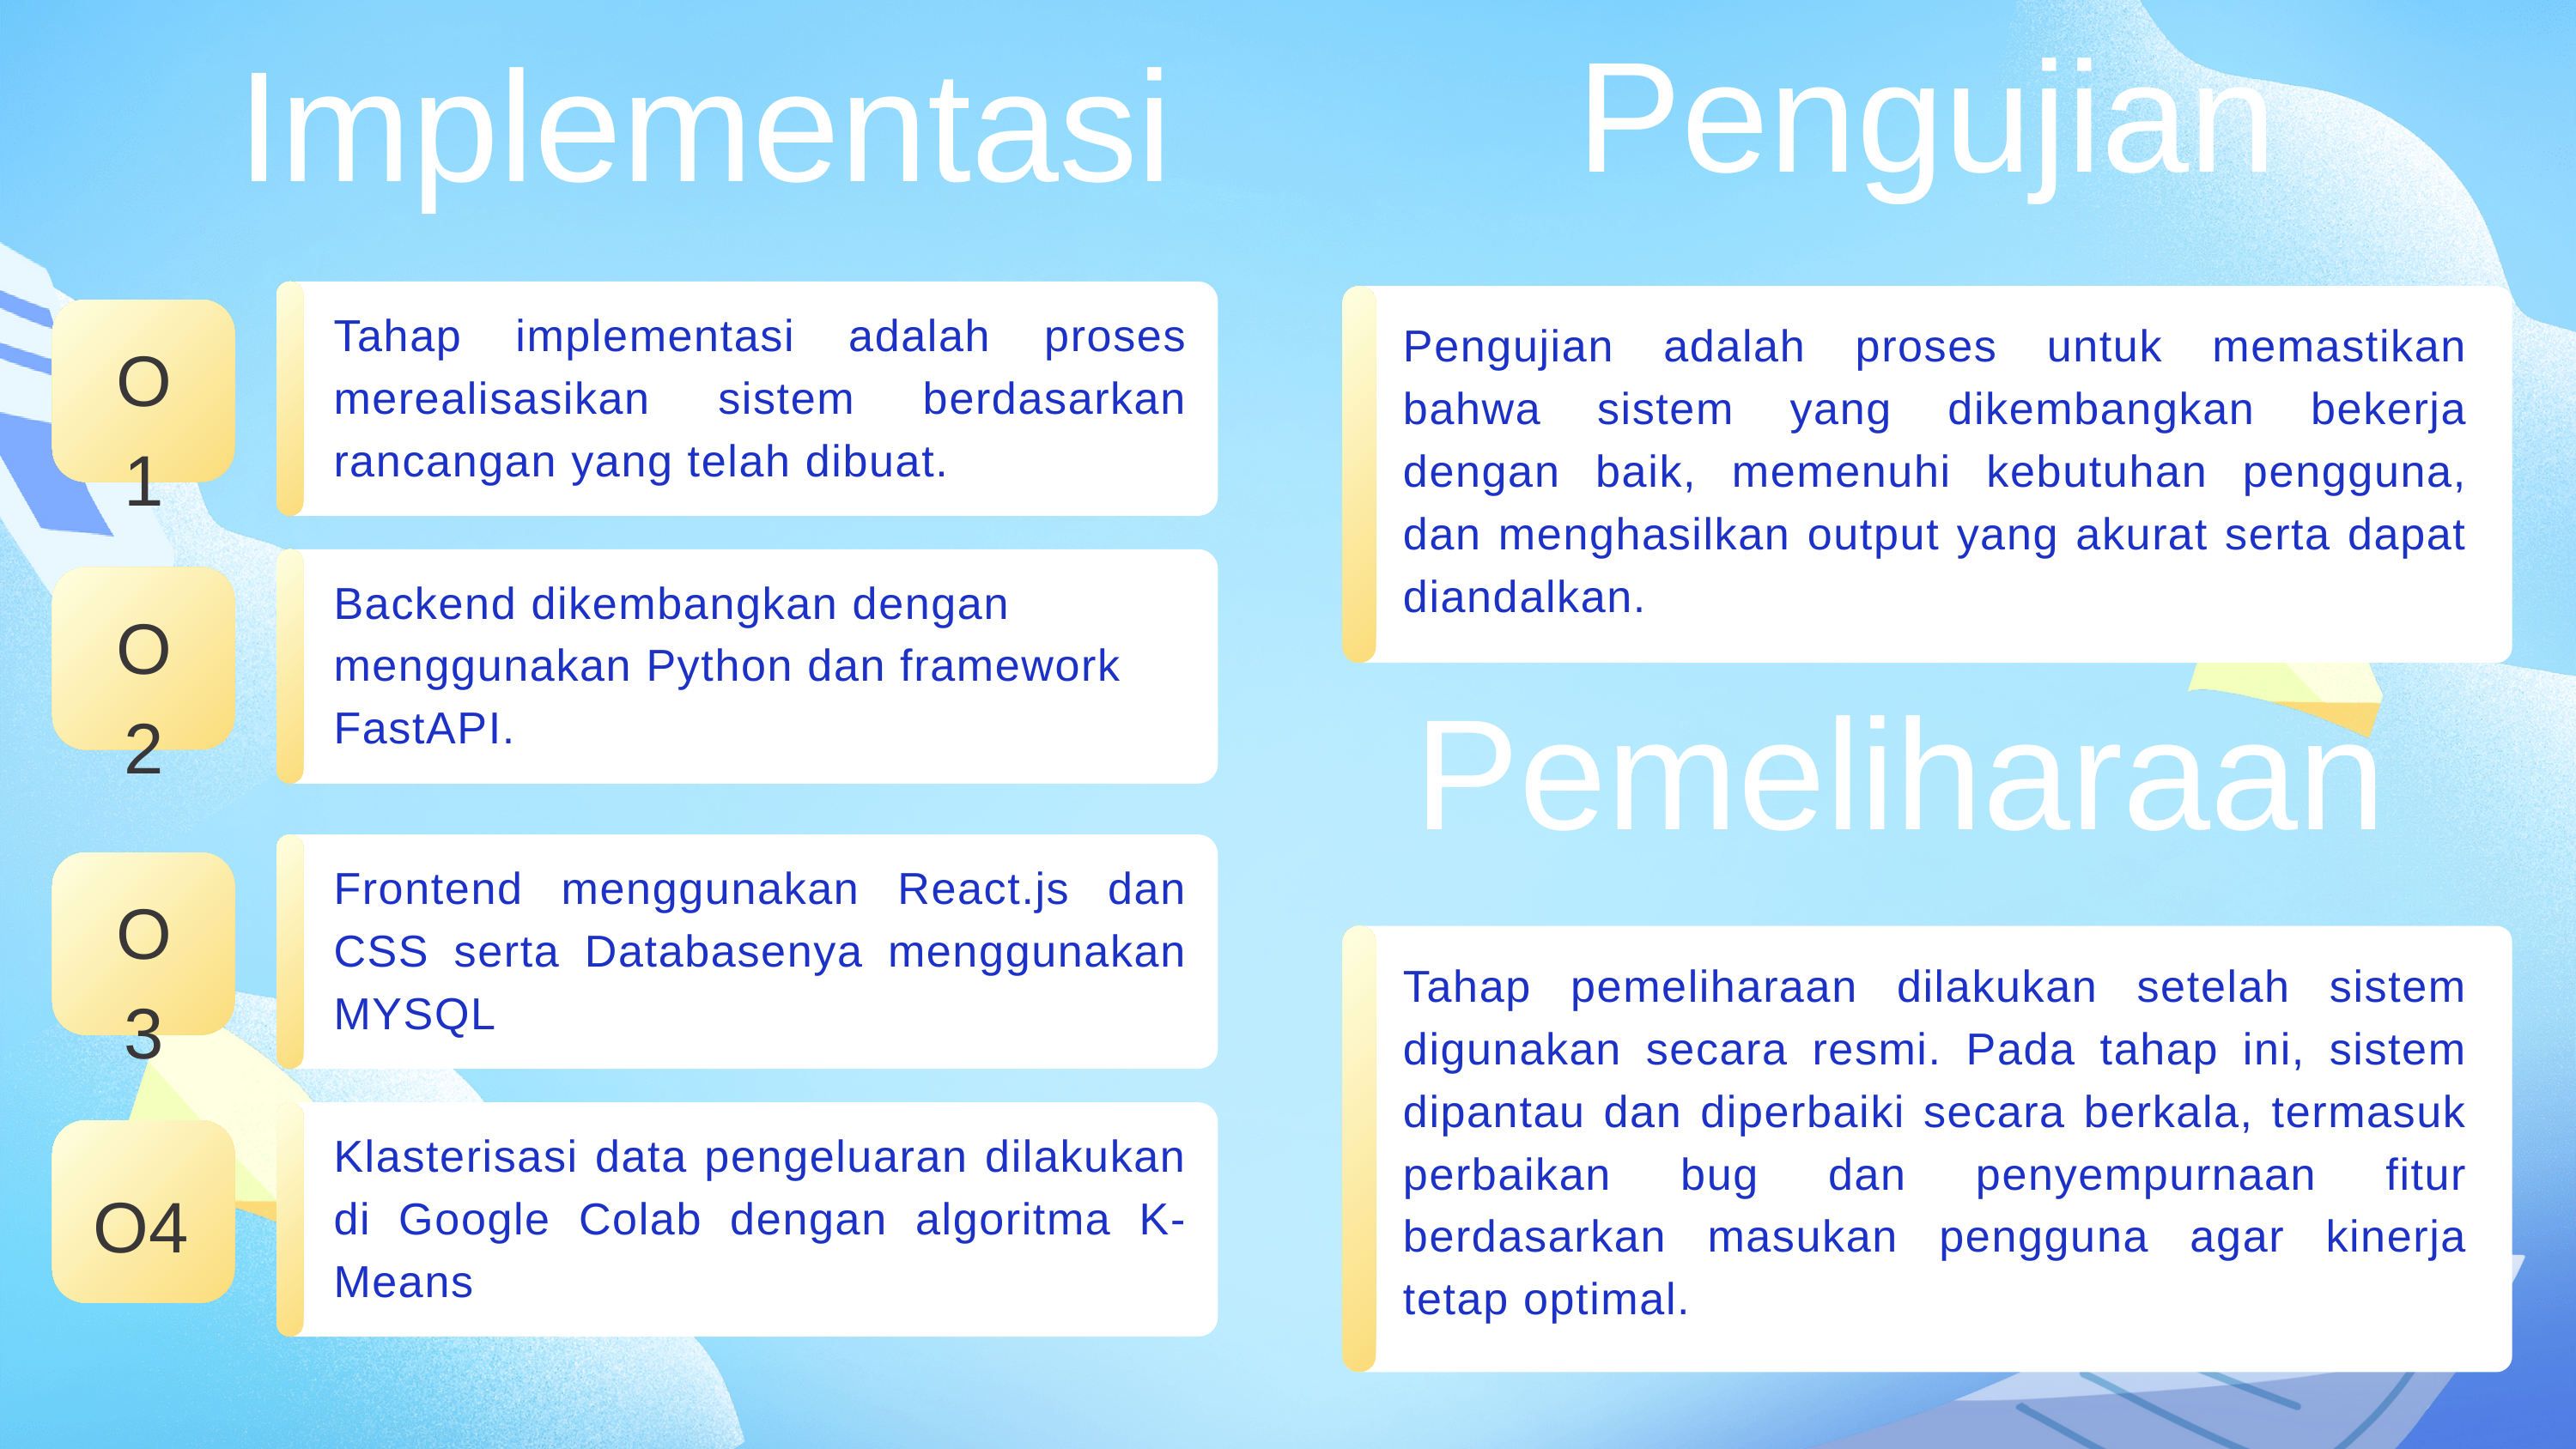

Pengujian
Implementasi

Tahap implementasi adalah proses merealisasikan sistem berdasarkan rancangan yang telah dibuat.

Pengujian adalah proses untuk memastikan bahwa sistem yang dikembangkan bekerja dengan baik, memenuhi kebutuhan pengguna, dan menghasilkan output yang akurat serta dapat diandalkan.
O1

Backend dikembangkan dengan menggunakan Python dan framework FastAPI.

O2
Pemeliharaan

Frontend menggunakan React.js dan CSS serta Databasenya menggunakan MYSQL

O3

Tahap pemeliharaan dilakukan setelah sistem digunakan secara resmi. Pada tahap ini, sistem dipantau dan diperbaiki secara berkala, termasuk perbaikan bug dan penyempurnaan fitur berdasarkan masukan pengguna agar kinerja tetap optimal.

Klasterisasi data pengeluaran dilakukan di Google Colab dengan algoritma K-Means

O4